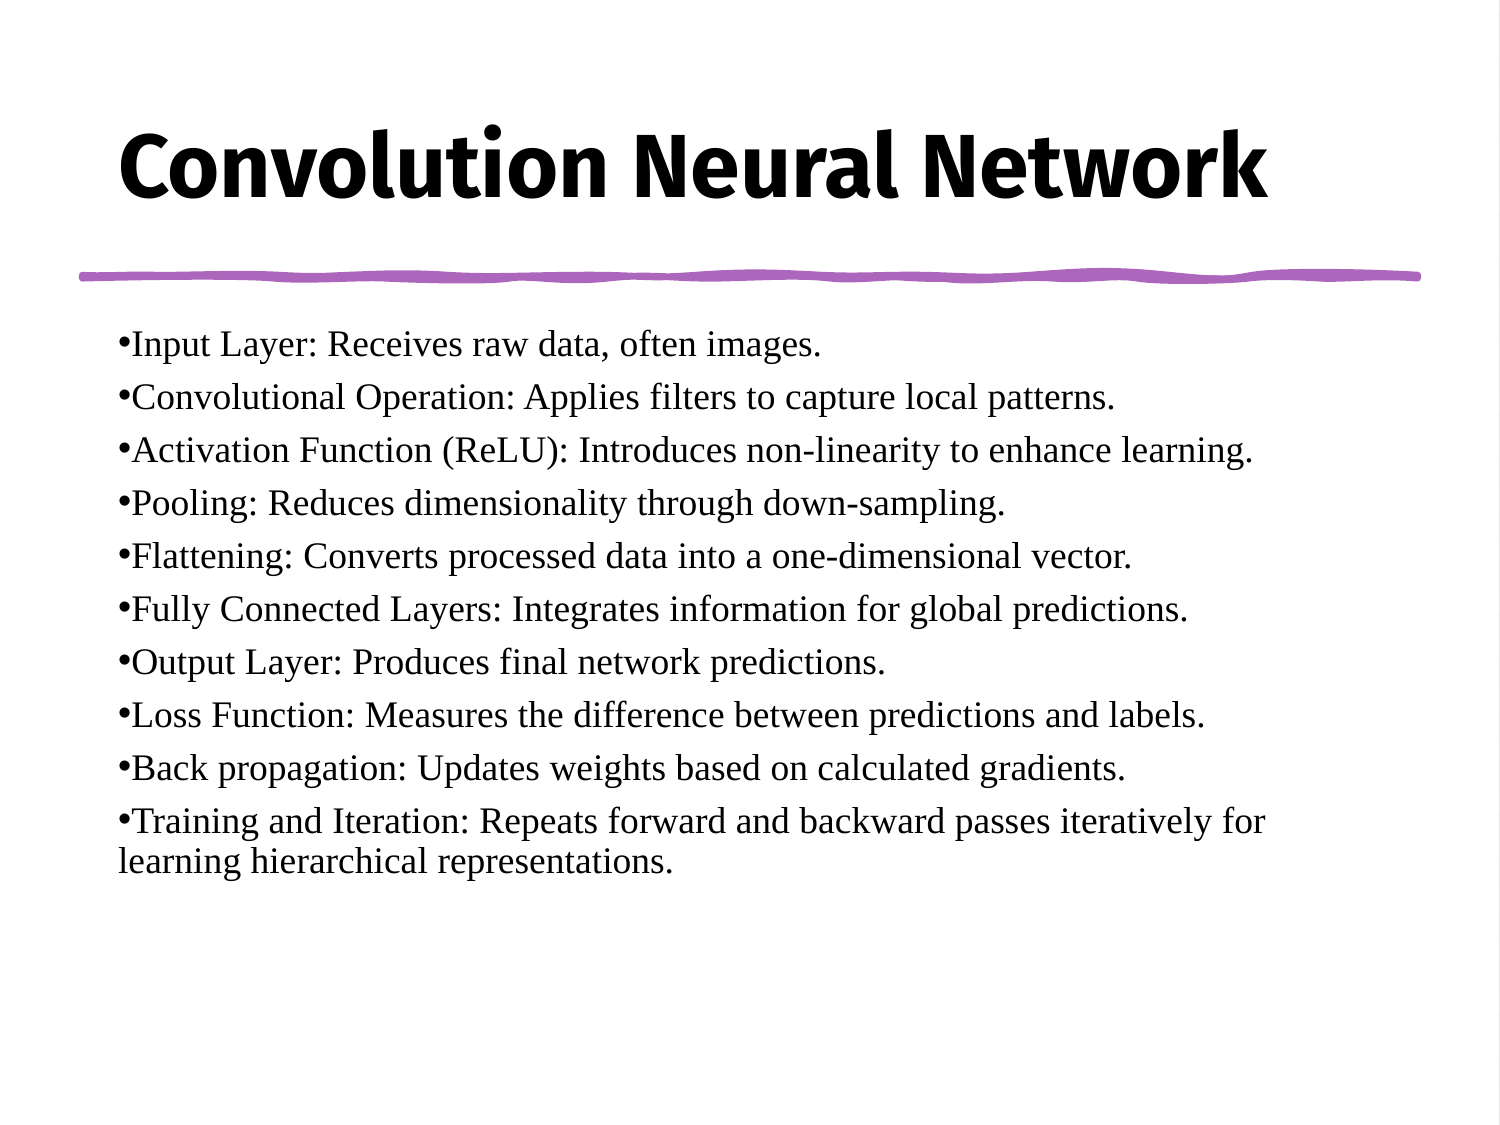

Convolution Neural Network

Input Layer: Receives raw data, often images.
Convolutional Operation: Applies filters to capture local patterns.
Activation Function (ReLU): Introduces non-linearity to enhance learning.
Pooling: Reduces dimensionality through down-sampling.
Flattening: Converts processed data into a one-dimensional vector.
Fully Connected Layers: Integrates information for global predictions.
Output Layer: Produces final network predictions.
Loss Function: Measures the difference between predictions and labels.
Back propagation: Updates weights based on calculated gradients.
Training and Iteration: Repeats forward and backward passes iteratively for learning hierarchical representations.